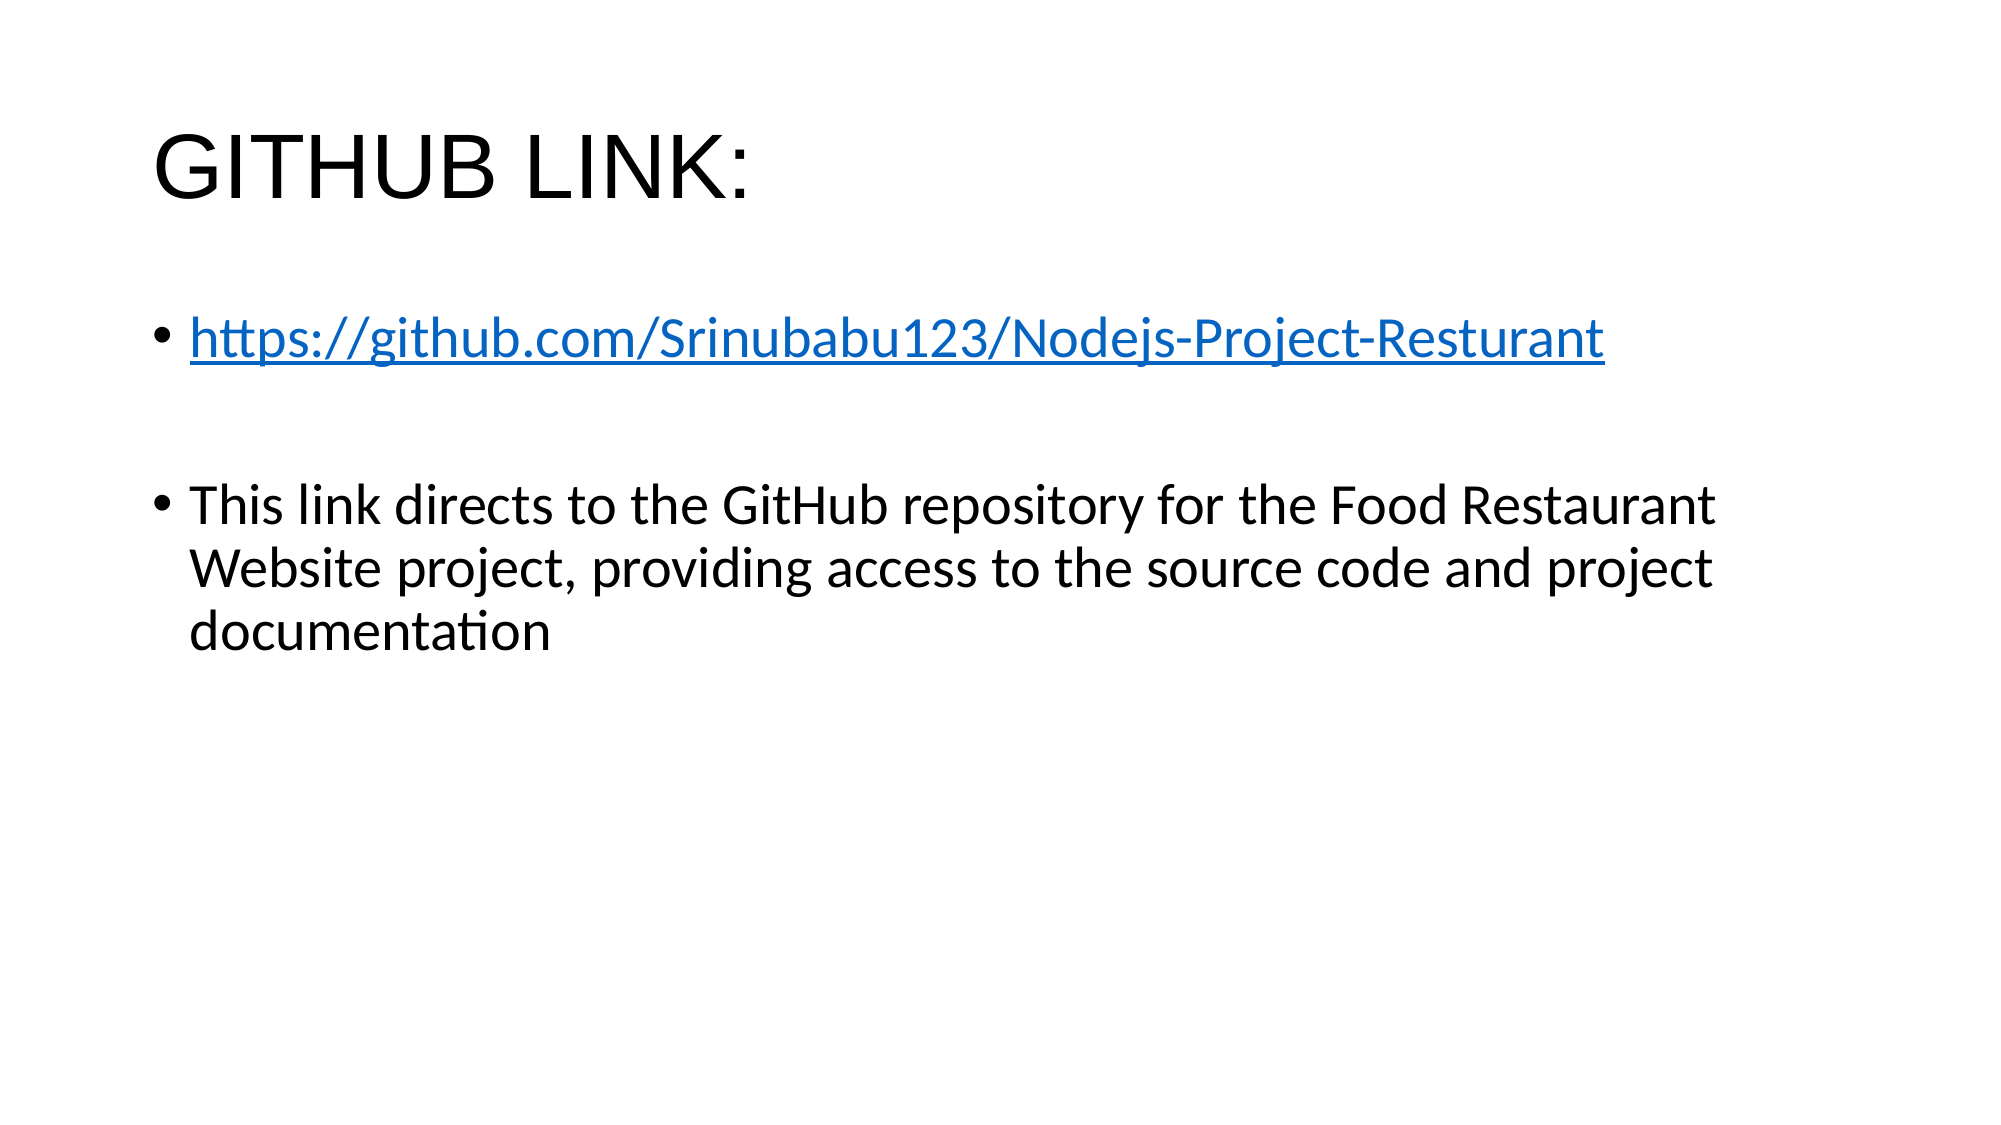

# GITHUB LINK:
https://github.com/Srinubabu123/Nodejs-Project-Resturant

This link directs to the GitHub repository for the Food Restaurant Website project, providing access to the source code and project documentation